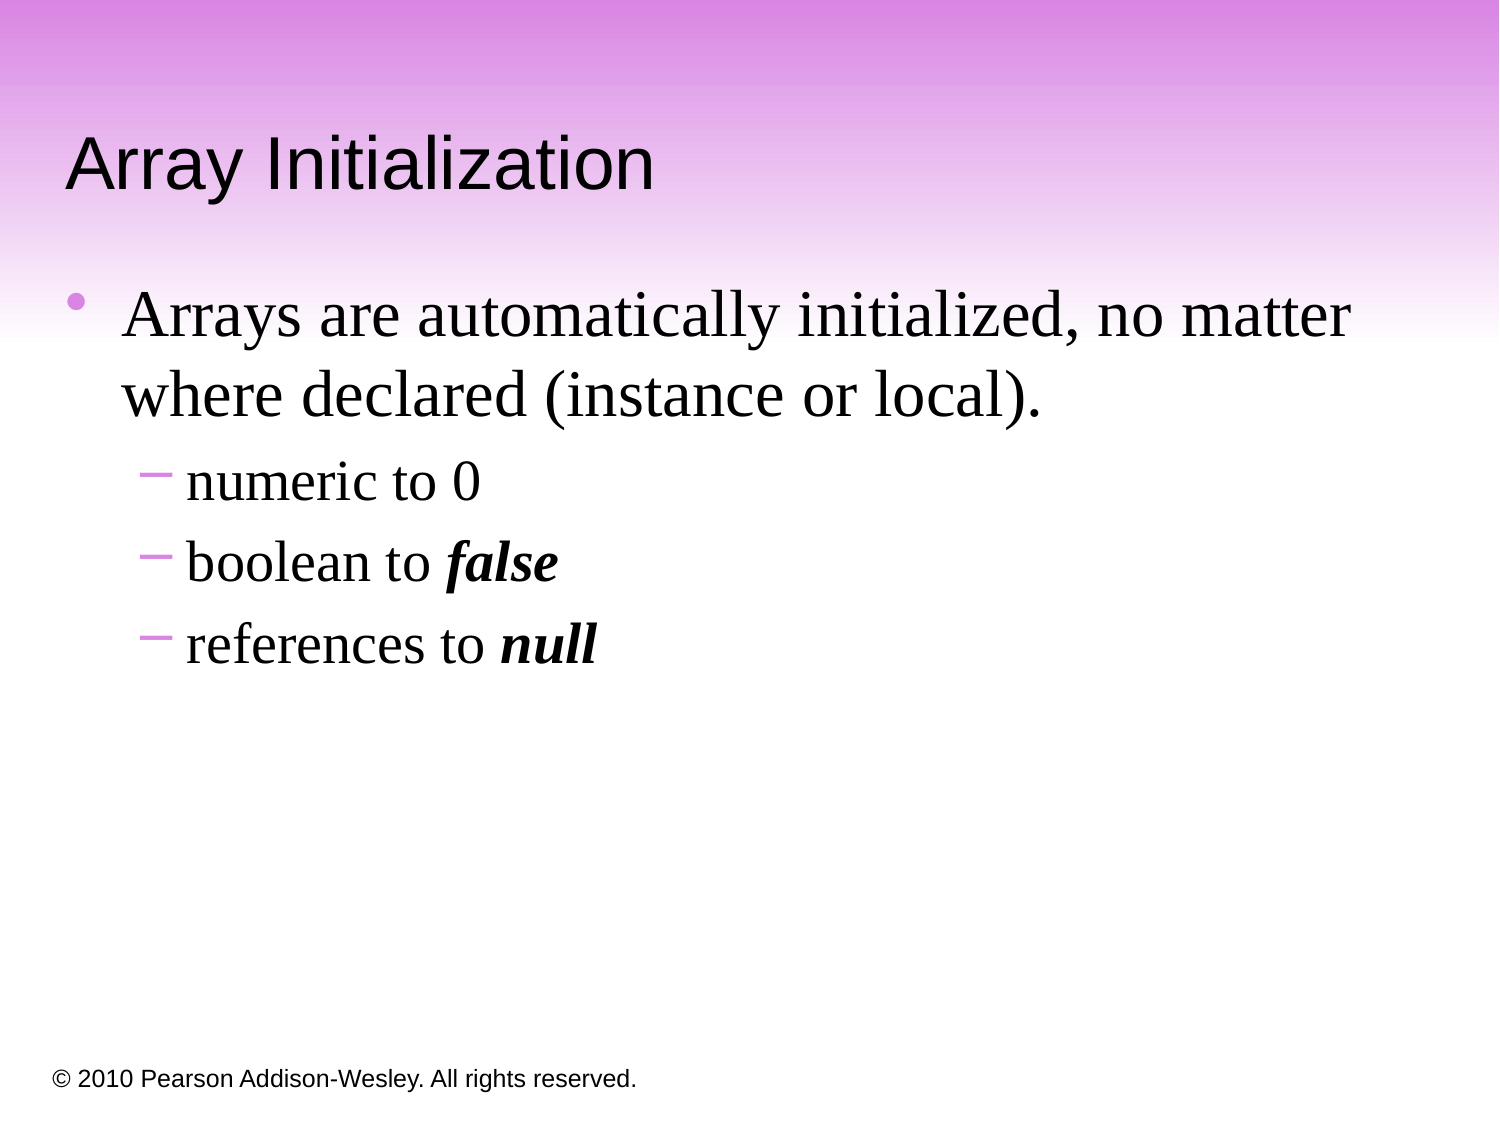

Array Initialization
Arrays are automatically initialized, no matter where declared (instance or local).
numeric to 0
boolean to false
references to null